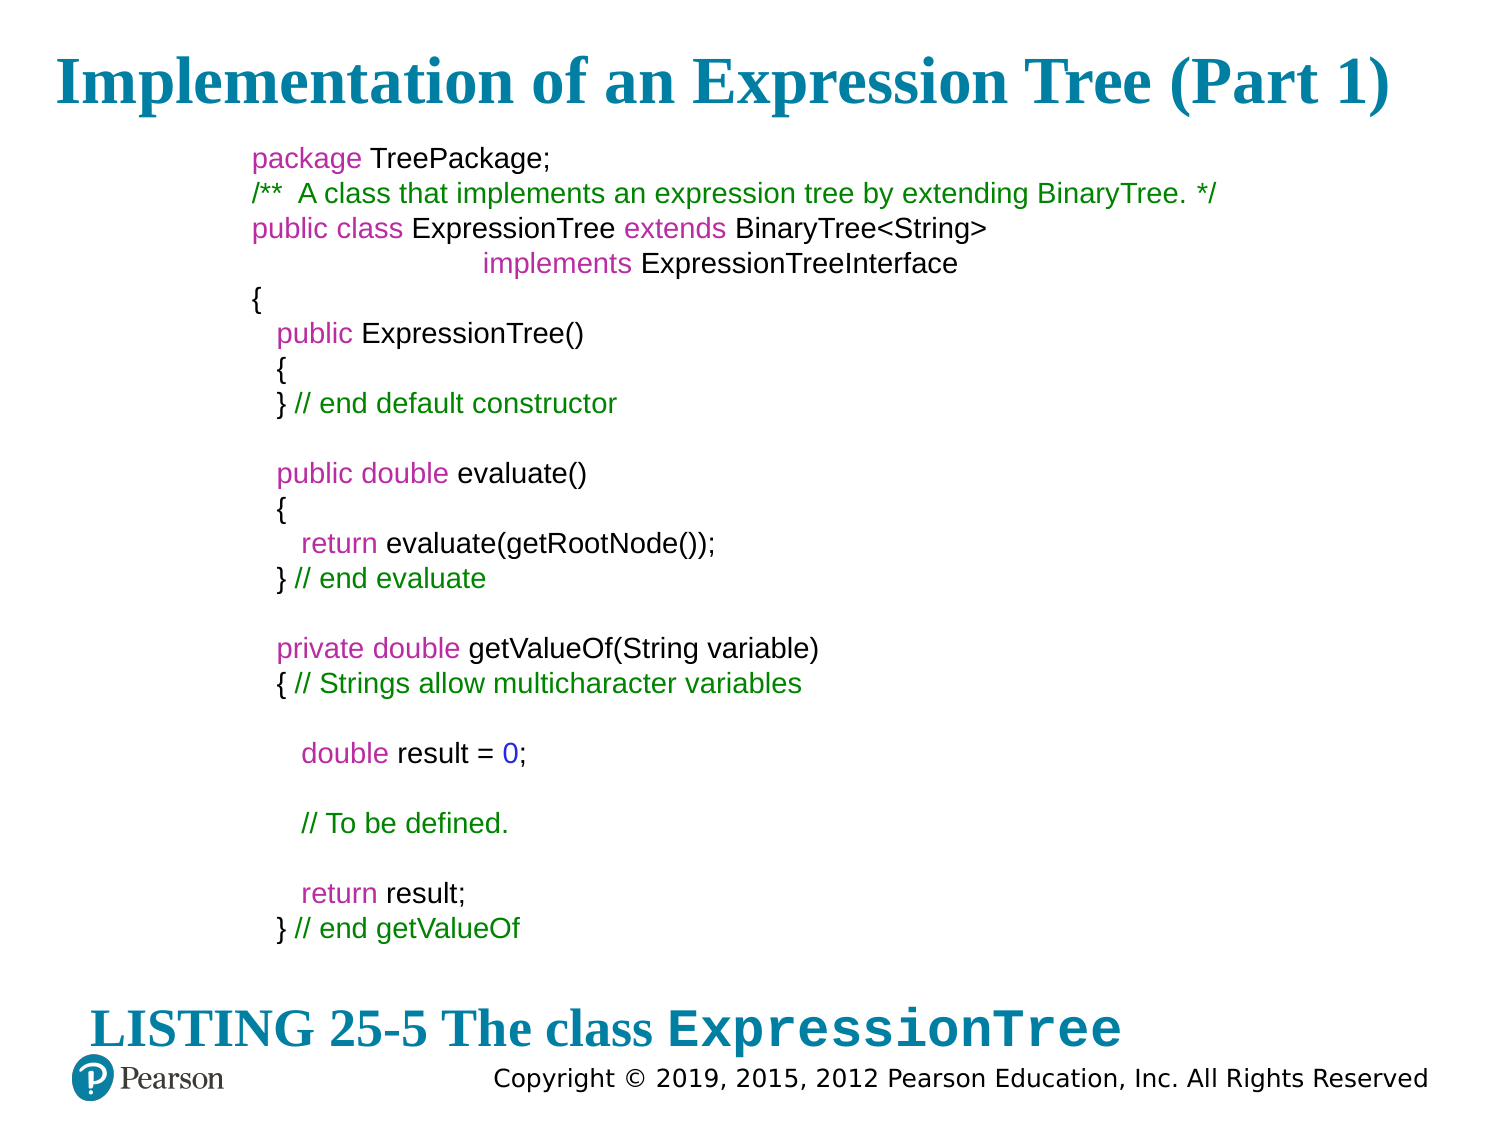

# Implementation of an Expression Tree (Part 1)
package TreePackage;
/**  A class that implements an expression tree by extending BinaryTree. */
public class ExpressionTree extends BinaryTree<String>
                            implements ExpressionTreeInterface
{
   public ExpressionTree()
   {
   } // end default constructor

   public double evaluate()
   {
      return evaluate(getRootNode());
   } // end evaluate

   private double getValueOf(String variable)
   { // Strings allow multicharacter variables

      double result = 0;

      // To be defined.

      return result;
   } // end getValueOf
LISTING 25-5 The class ExpressionTree